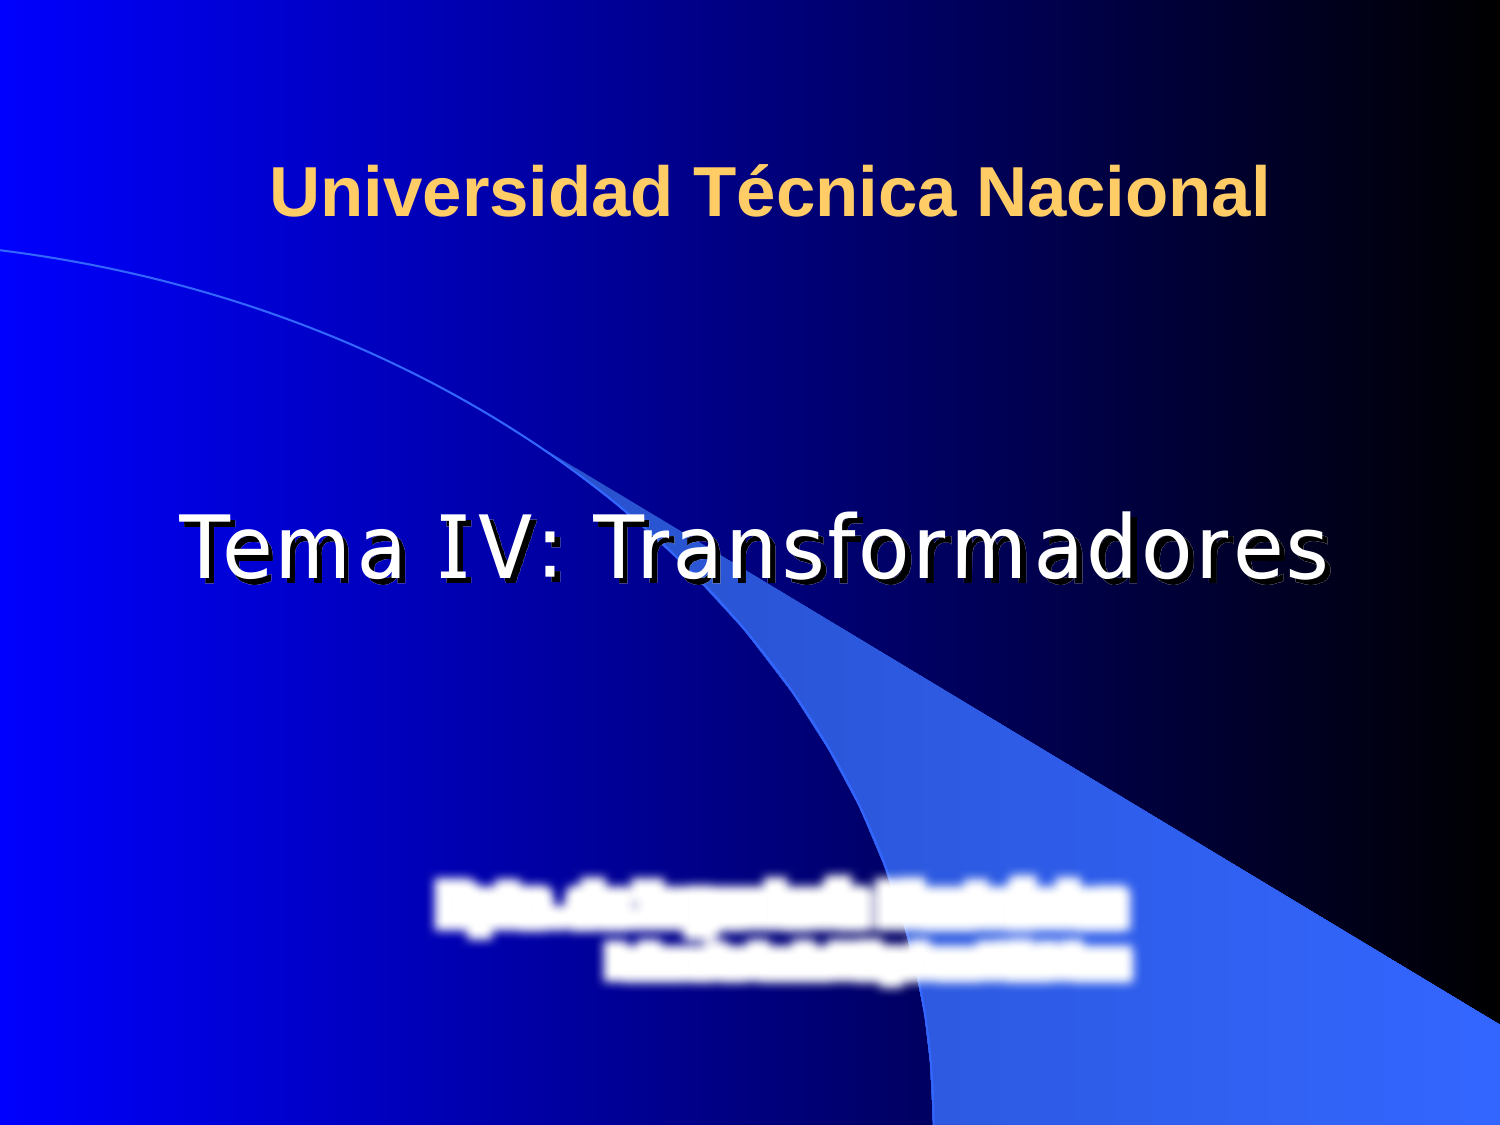

Universidad Técnica Nacional
Tema IV: Transformadores
Dpto. de Ingeniería Electrónica
Laboratorio de Máquinas Eléctricas